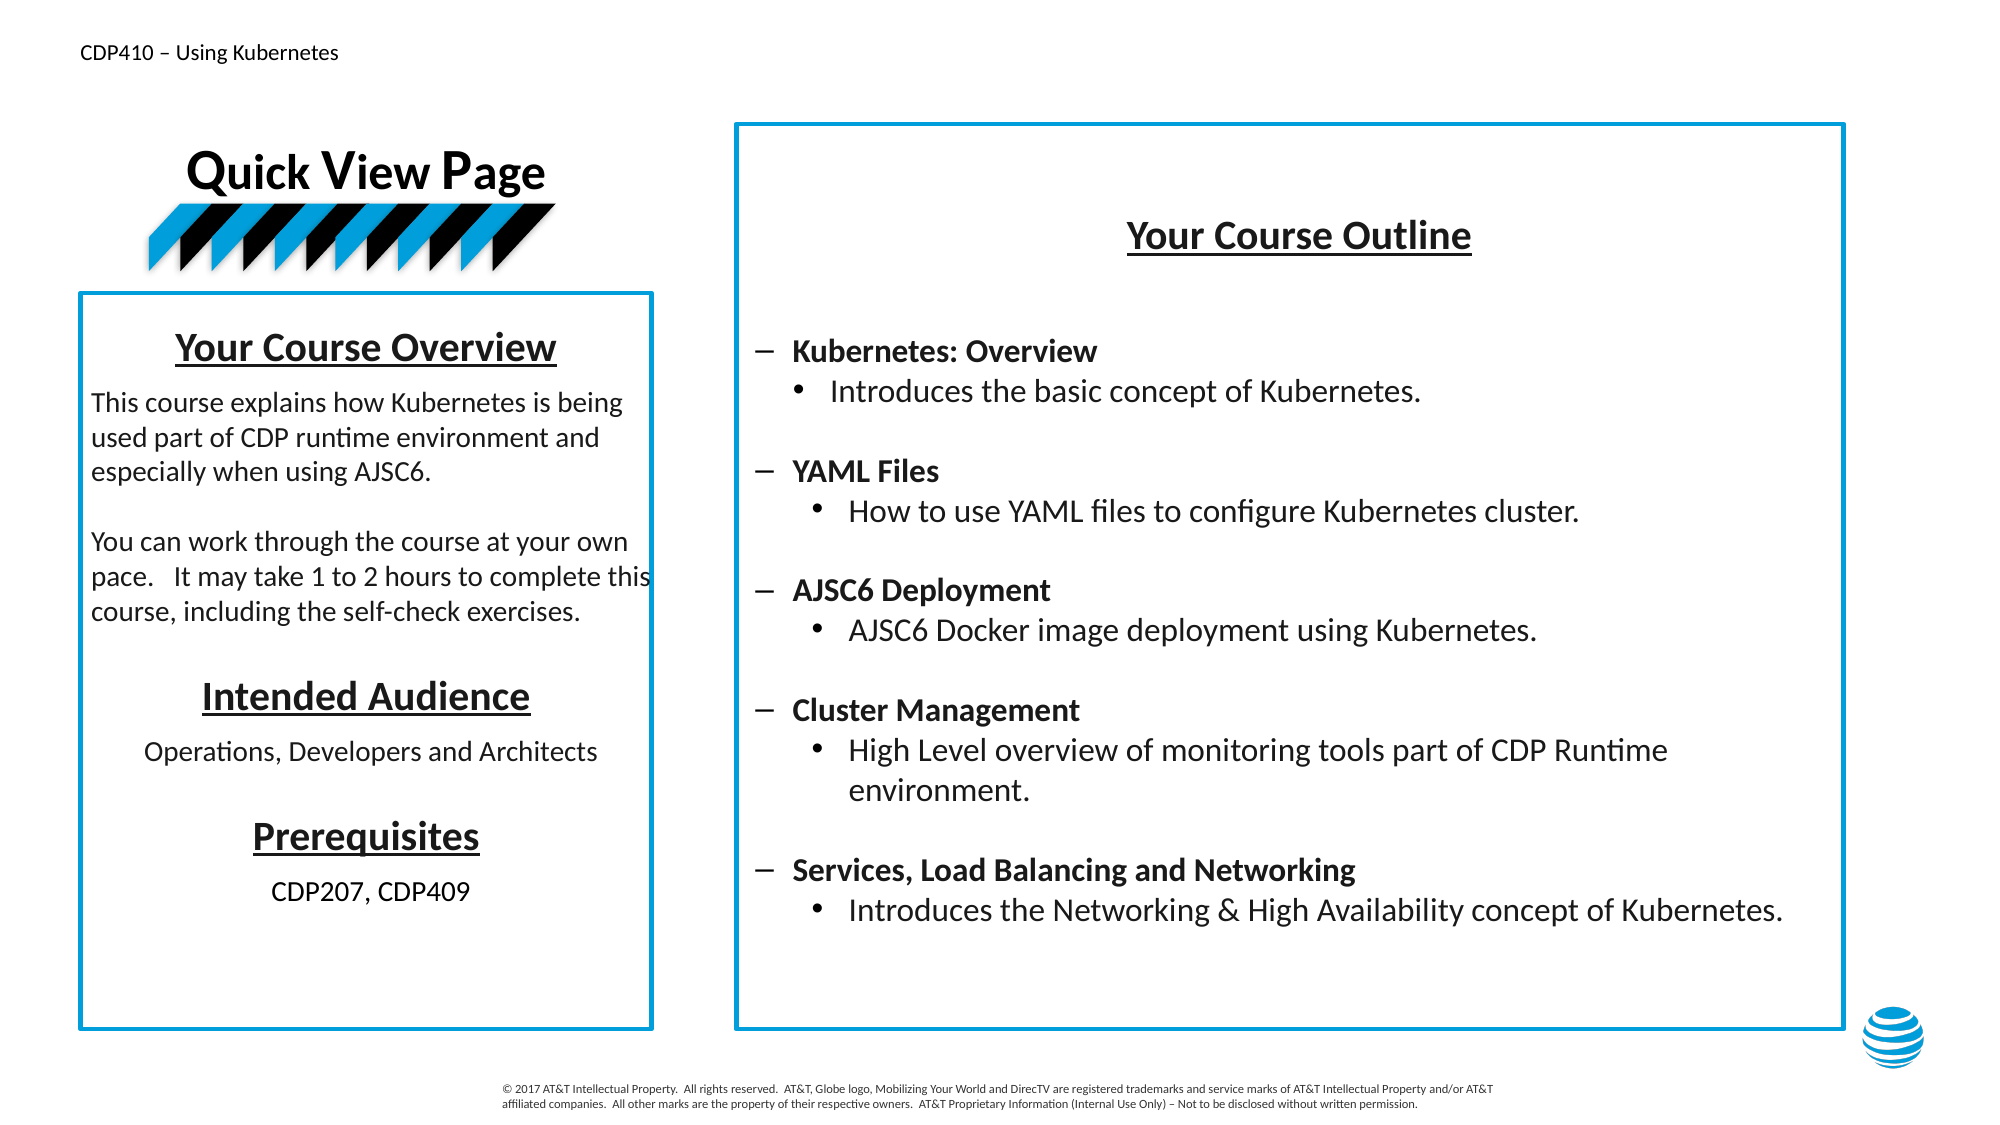

Quick View Page

Your Course Outline

Kubernetes: Overview
Introduces the basic concept of Kubernetes.

YAML Files
How to use YAML files to configure Kubernetes cluster.

AJSC6 Deployment
AJSC6 Docker image deployment using Kubernetes.

Cluster Management
High Level overview of monitoring tools part of CDP Runtime environment.

Services, Load Balancing and Networking
Introduces the Networking & High Availability concept of Kubernetes.

Your Course Overview
This course explains how Kubernetes is being used part of CDP runtime environment and especially when using AJSC6.
You can work through the course at your own pace.   It may take 1 to 2 hours to complete this course, including the self-check exercises.

Intended Audience
Operations, Developers and Architects

Prerequisites
CDP207, CDP409